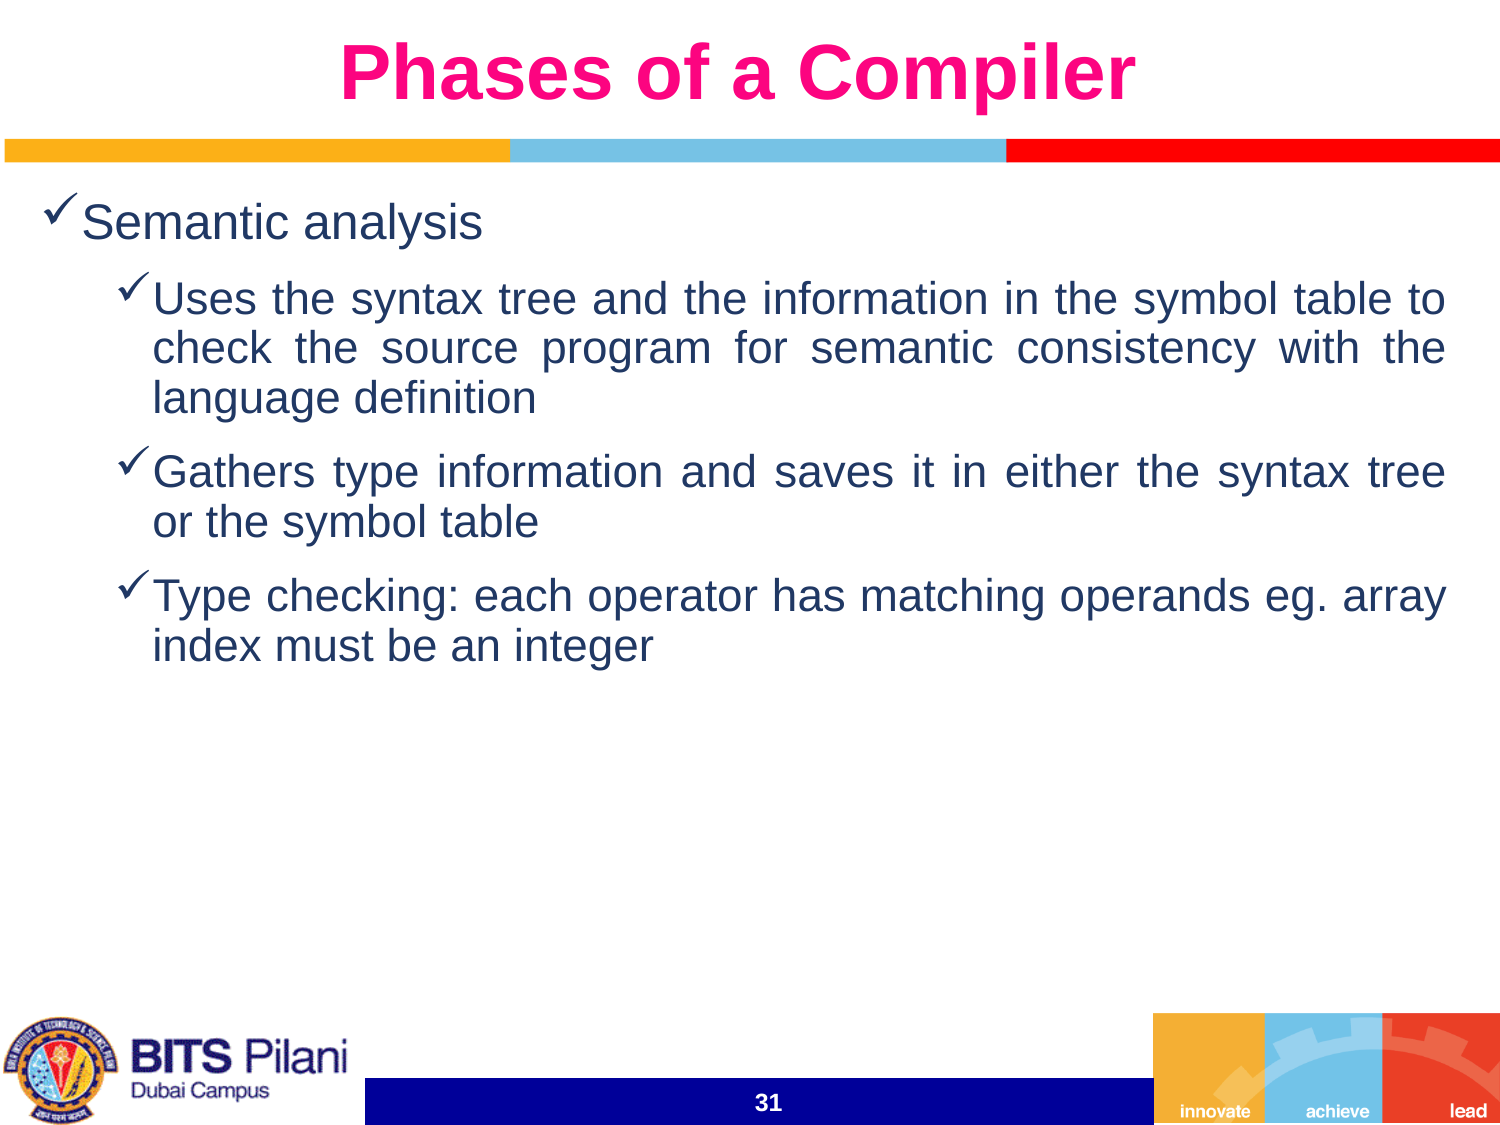

# Phases of a Compiler
Semantic analysis
Uses the syntax tree and the information in the symbol table to check the source program for semantic consistency with the language definition
Gathers type information and saves it in either the syntax tree or the symbol table
Type checking: each operator has matching operands eg. array index must be an integer

31